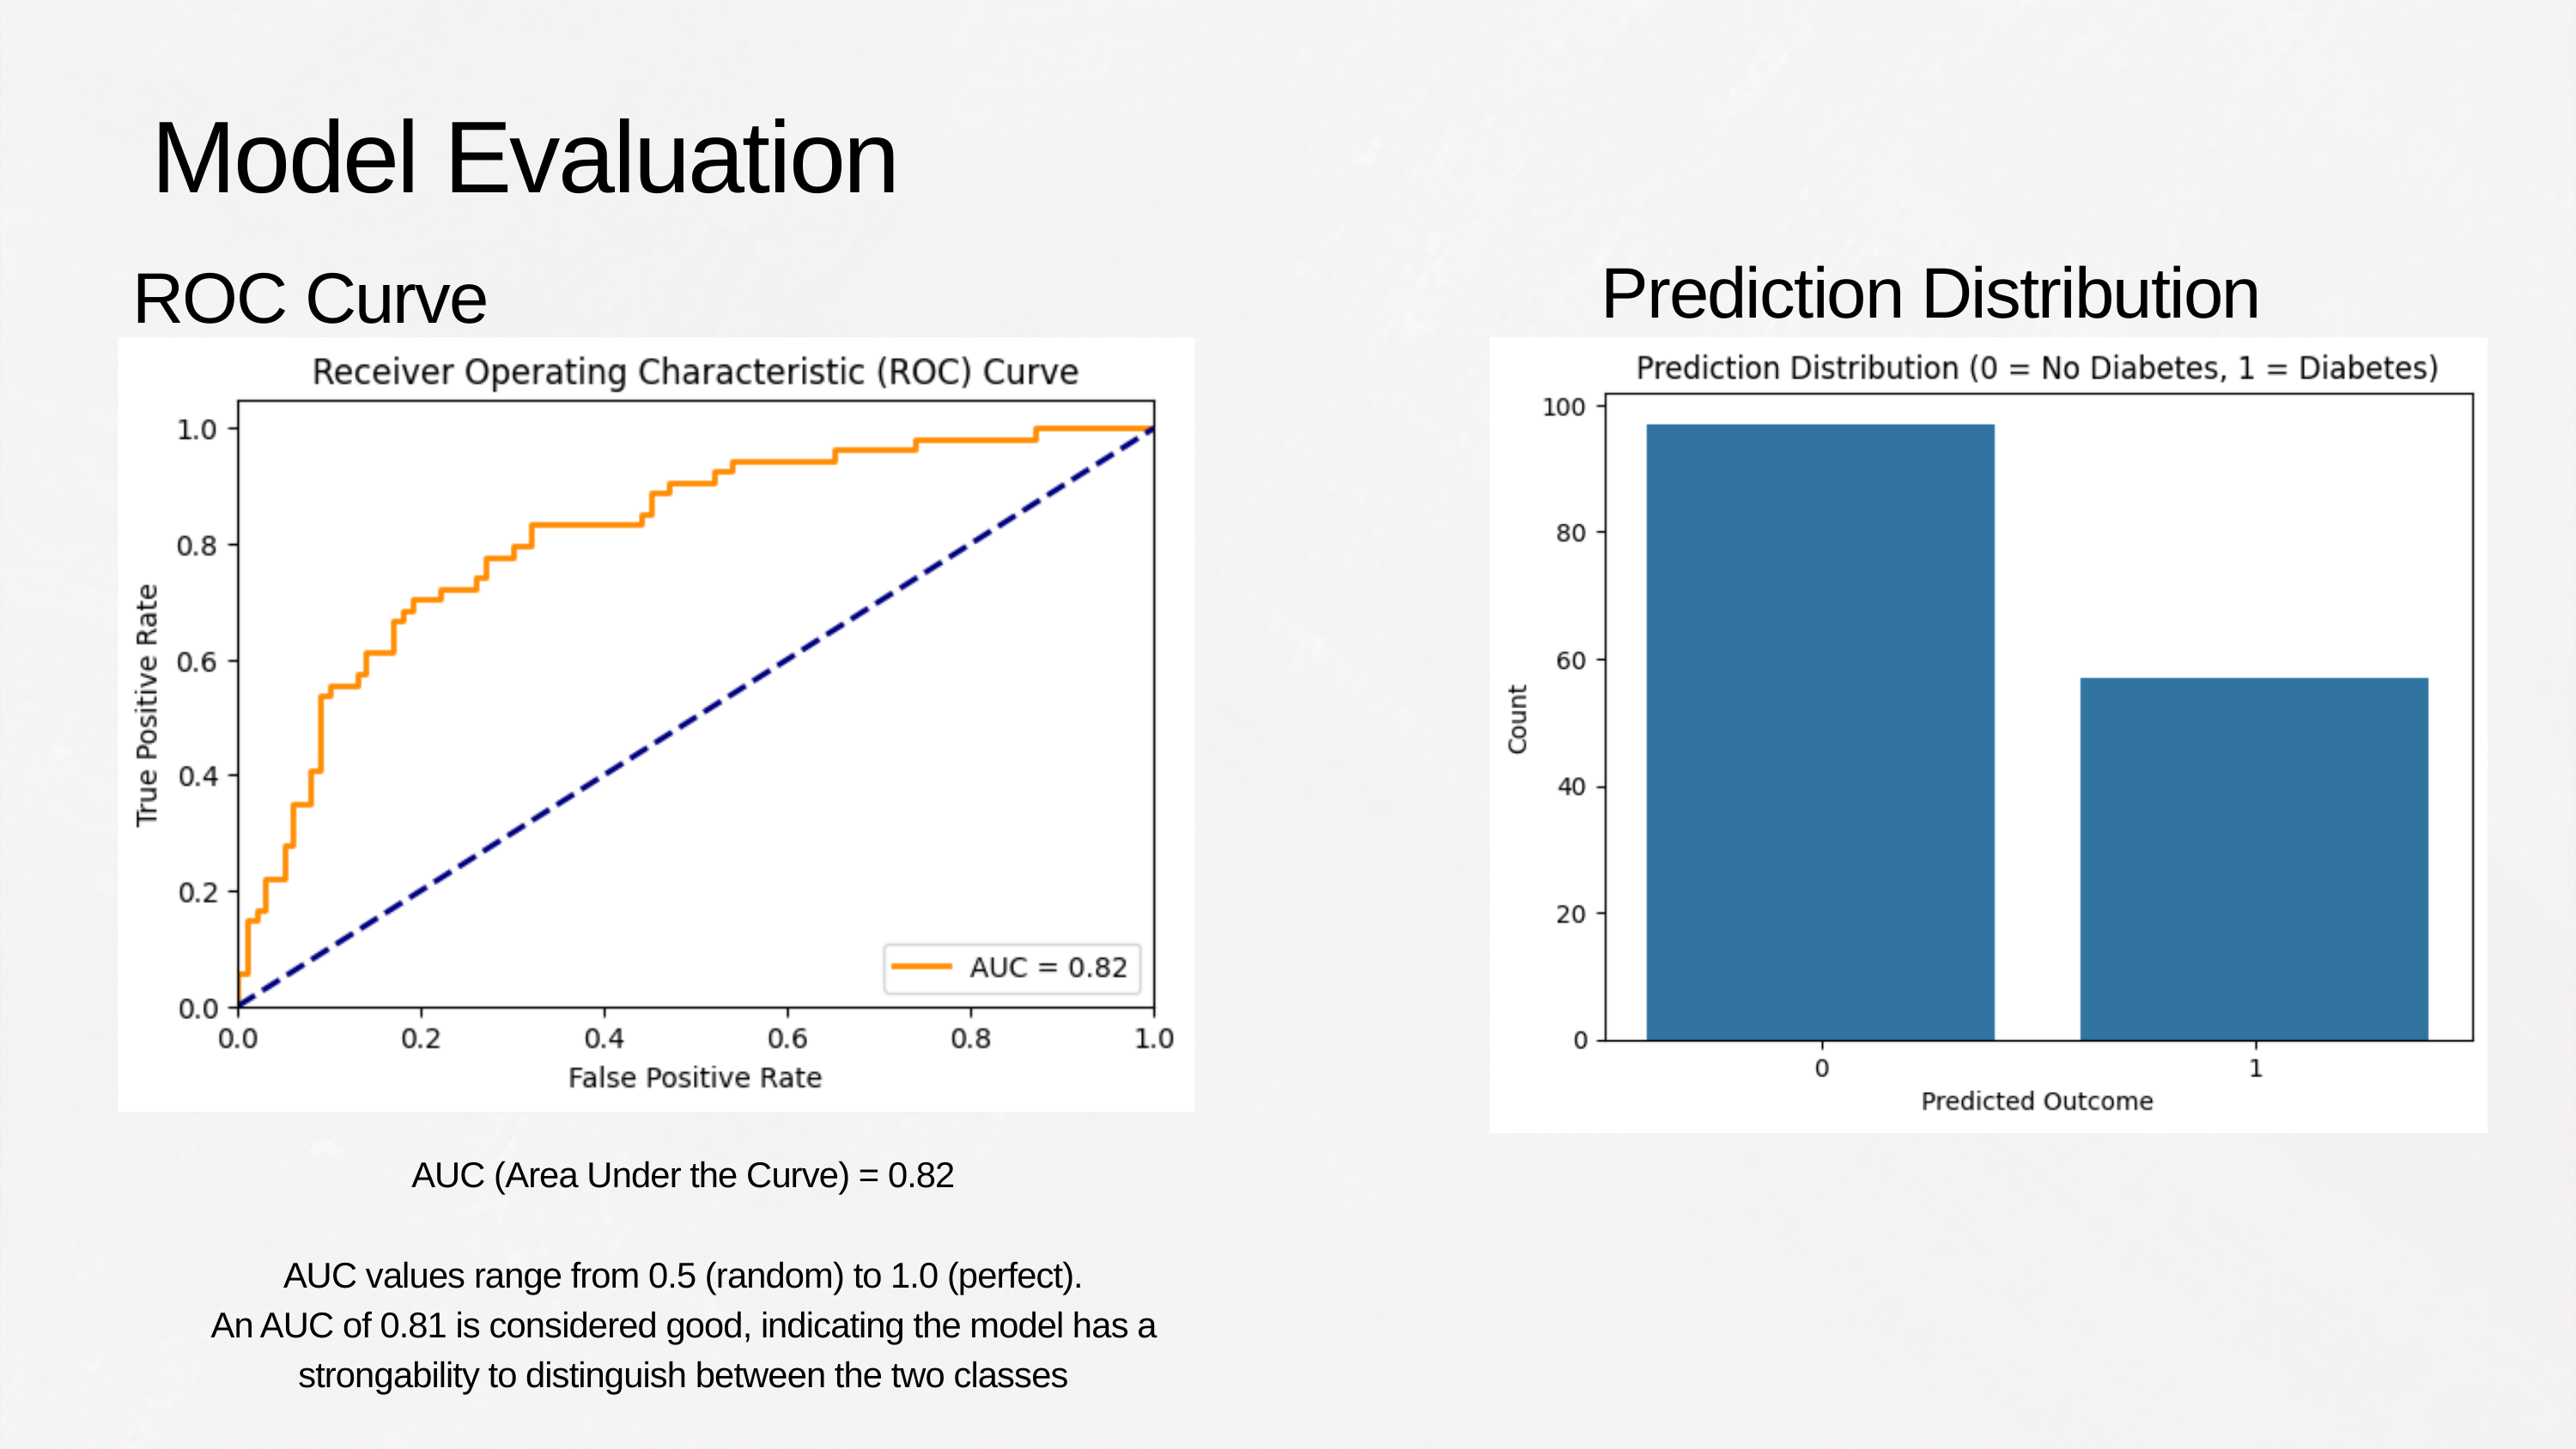

Model Evaluation
Prediction Distribution
ROC Curve

AUC (Area Under the Curve) = 0.82
​
AUC values range from 0.5 (random) to 1.0 (perfect).​
An AUC of 0.81 is considered good, indicating the model has a strongability to distinguish between the two classes